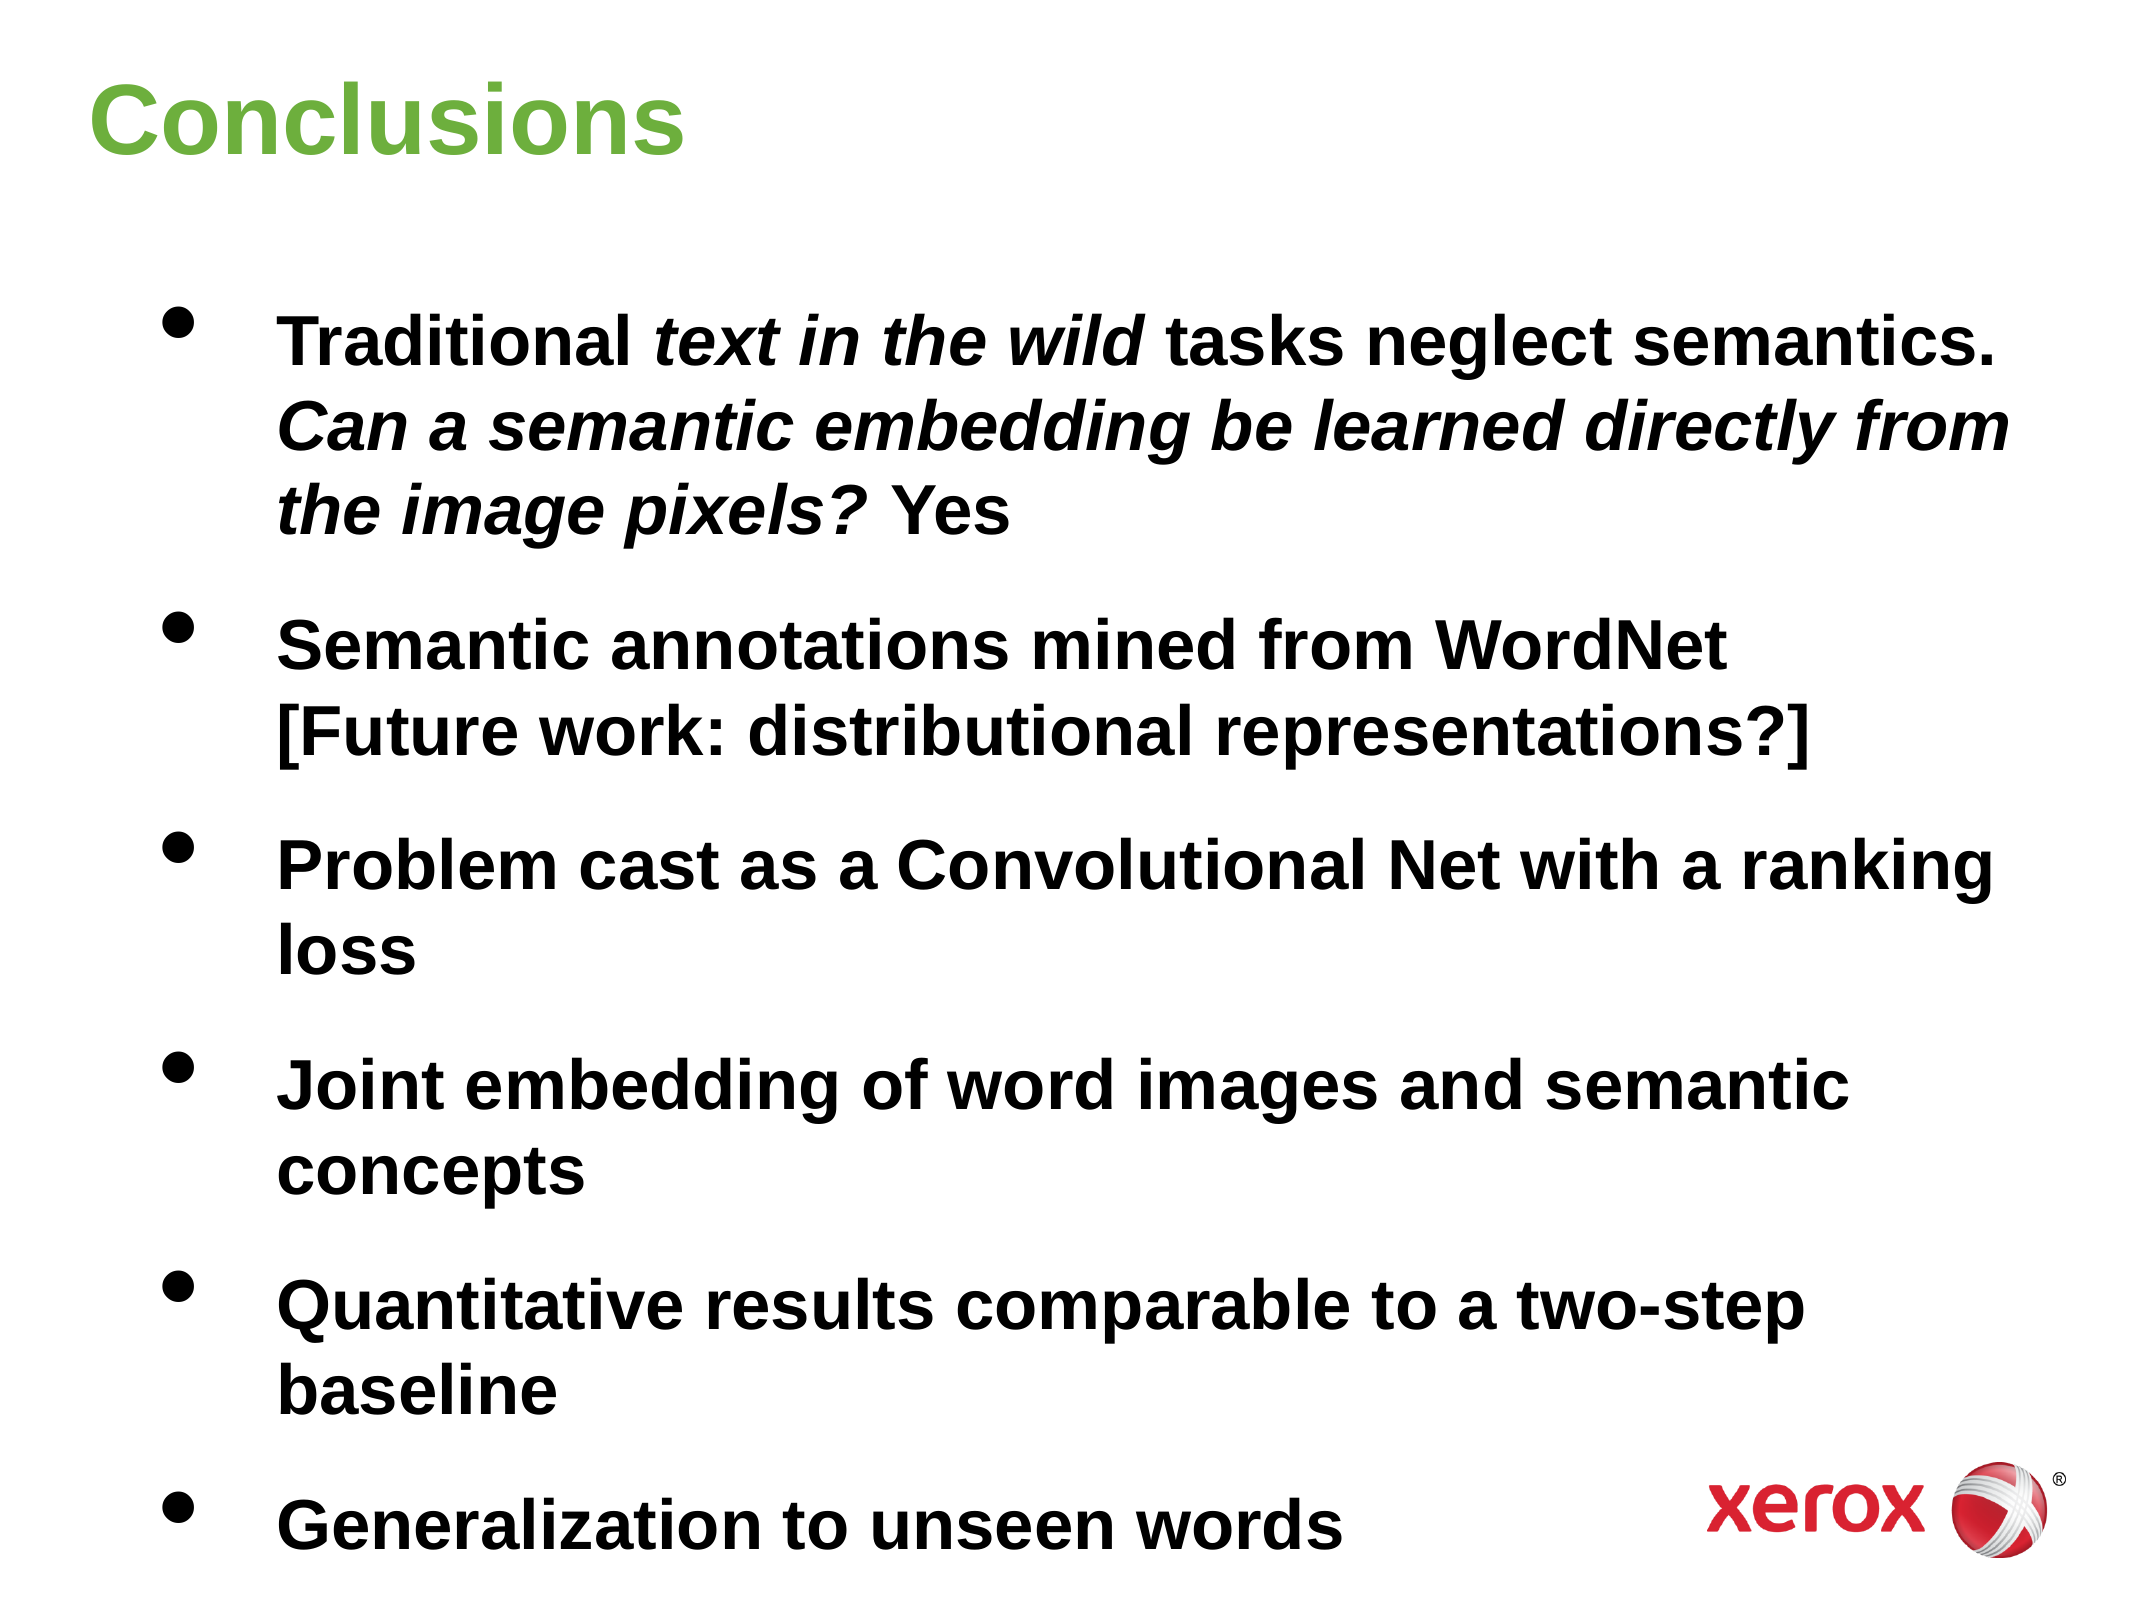

# Conclusions
Traditional text in the wild tasks neglect semantics. Can a semantic embedding be learned directly from the image pixels? Yes
Semantic annotations mined from WordNet          [Future work: distributional representations?]
Problem cast as a Convolutional Net with a ranking loss
Joint embedding of word images and semantic concepts
Quantitative results comparable to a two-step baseline
Generalization to unseen words

20